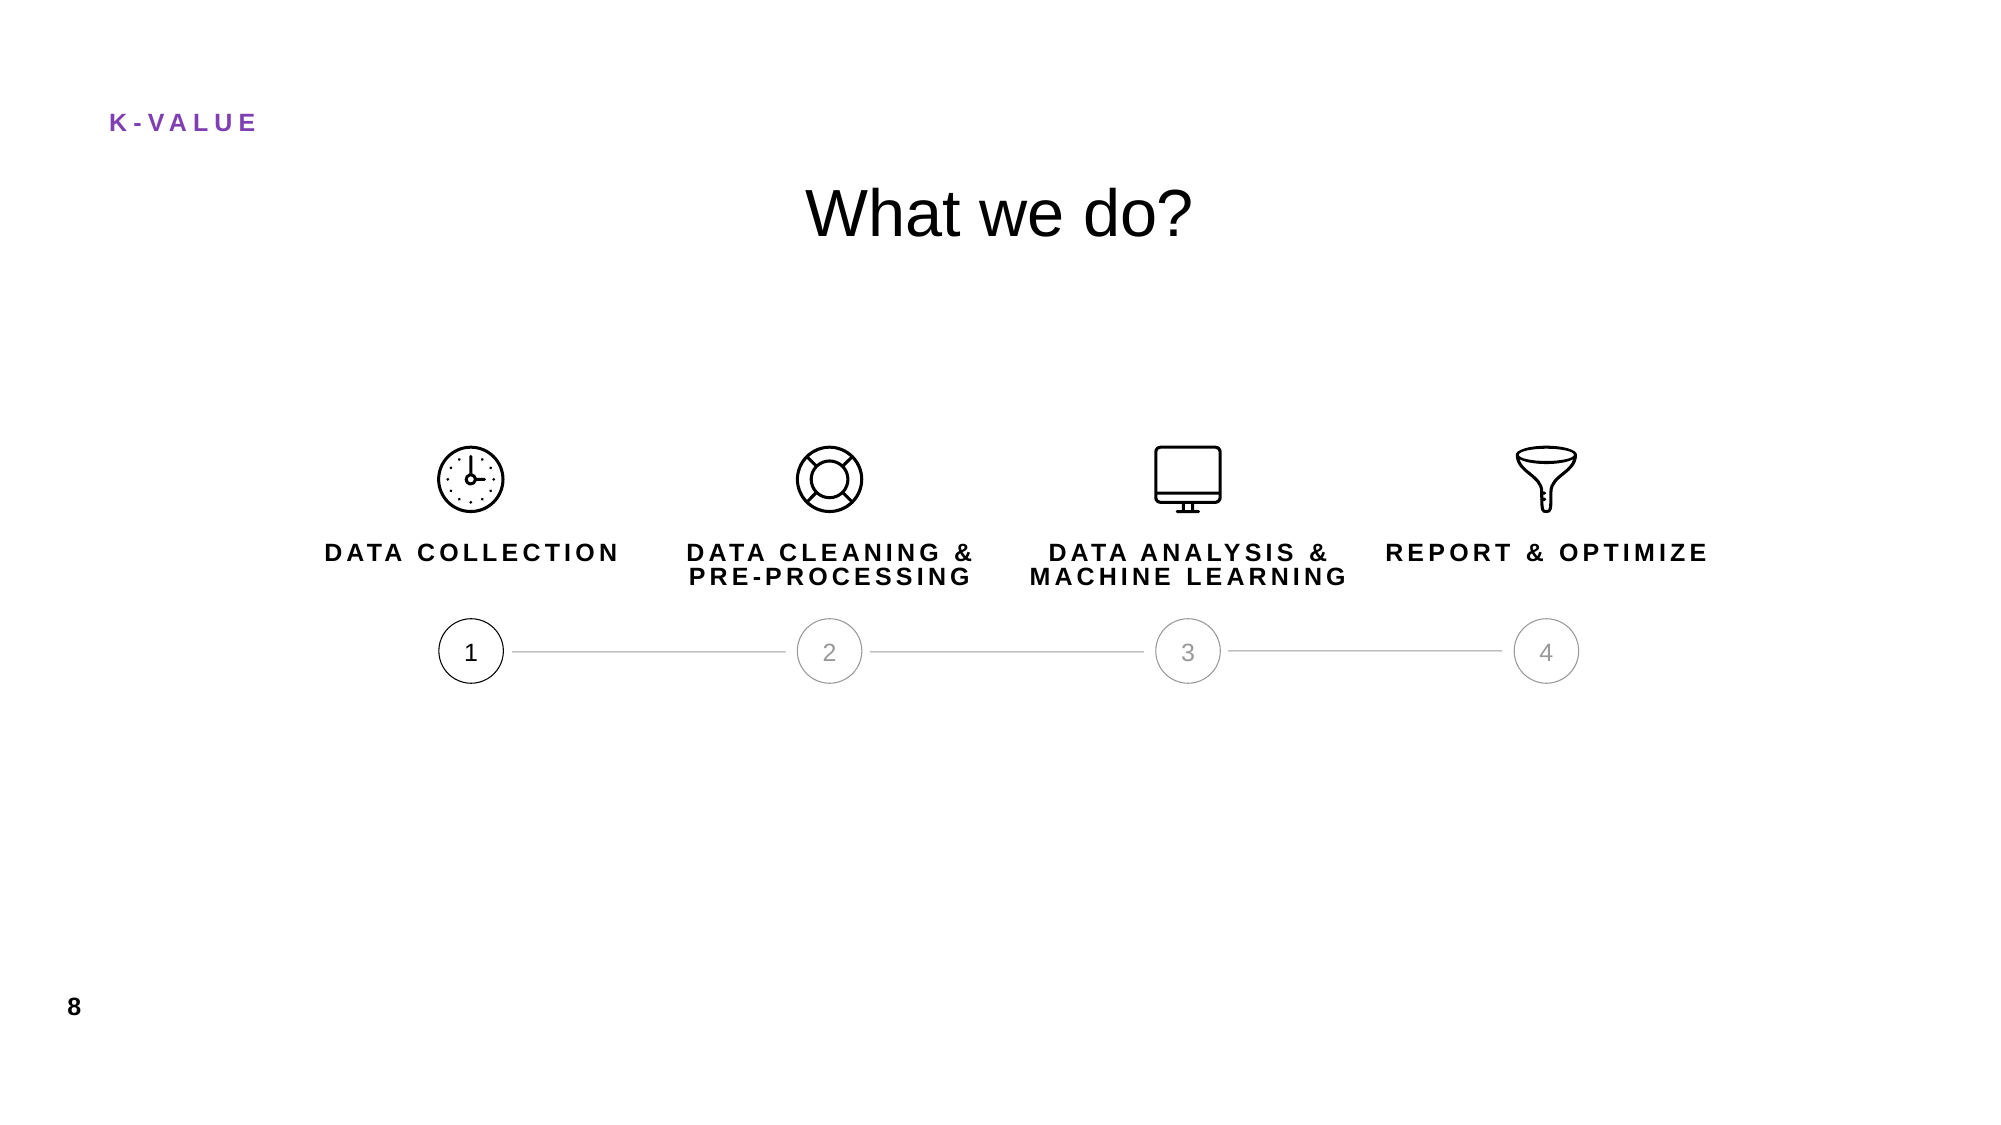

# What we do?

DATA CLEANING &
PRE-PROCESSING

REPORT & OPTIMIZE

DATA COLLECTION

DATA ANALYSIS &
MACHINE LEARNING
1
2
3
4